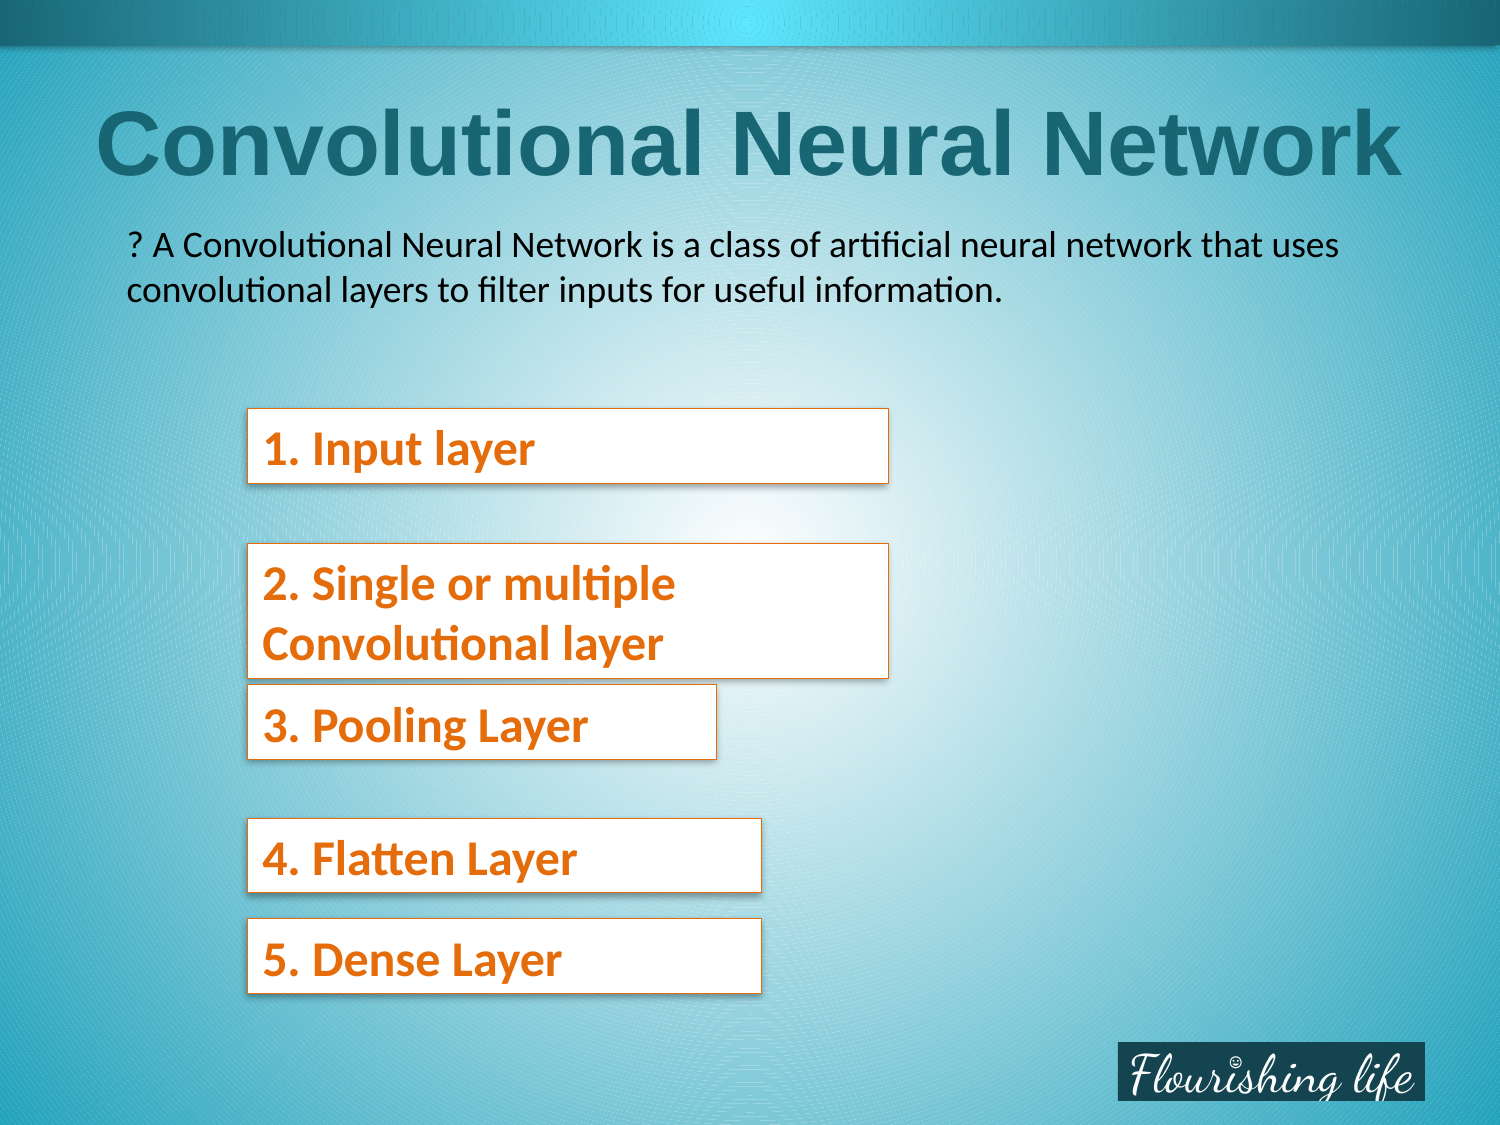

# Convolutional Neural Network
? A Convolutional Neural Network is a class of artificial neural network that uses convolutional layers to filter inputs for useful information.
1. Input layer
2. Single or multiple Convolutional layer
3. Pooling Layer
4. Flatten Layer
5. Dense Layer